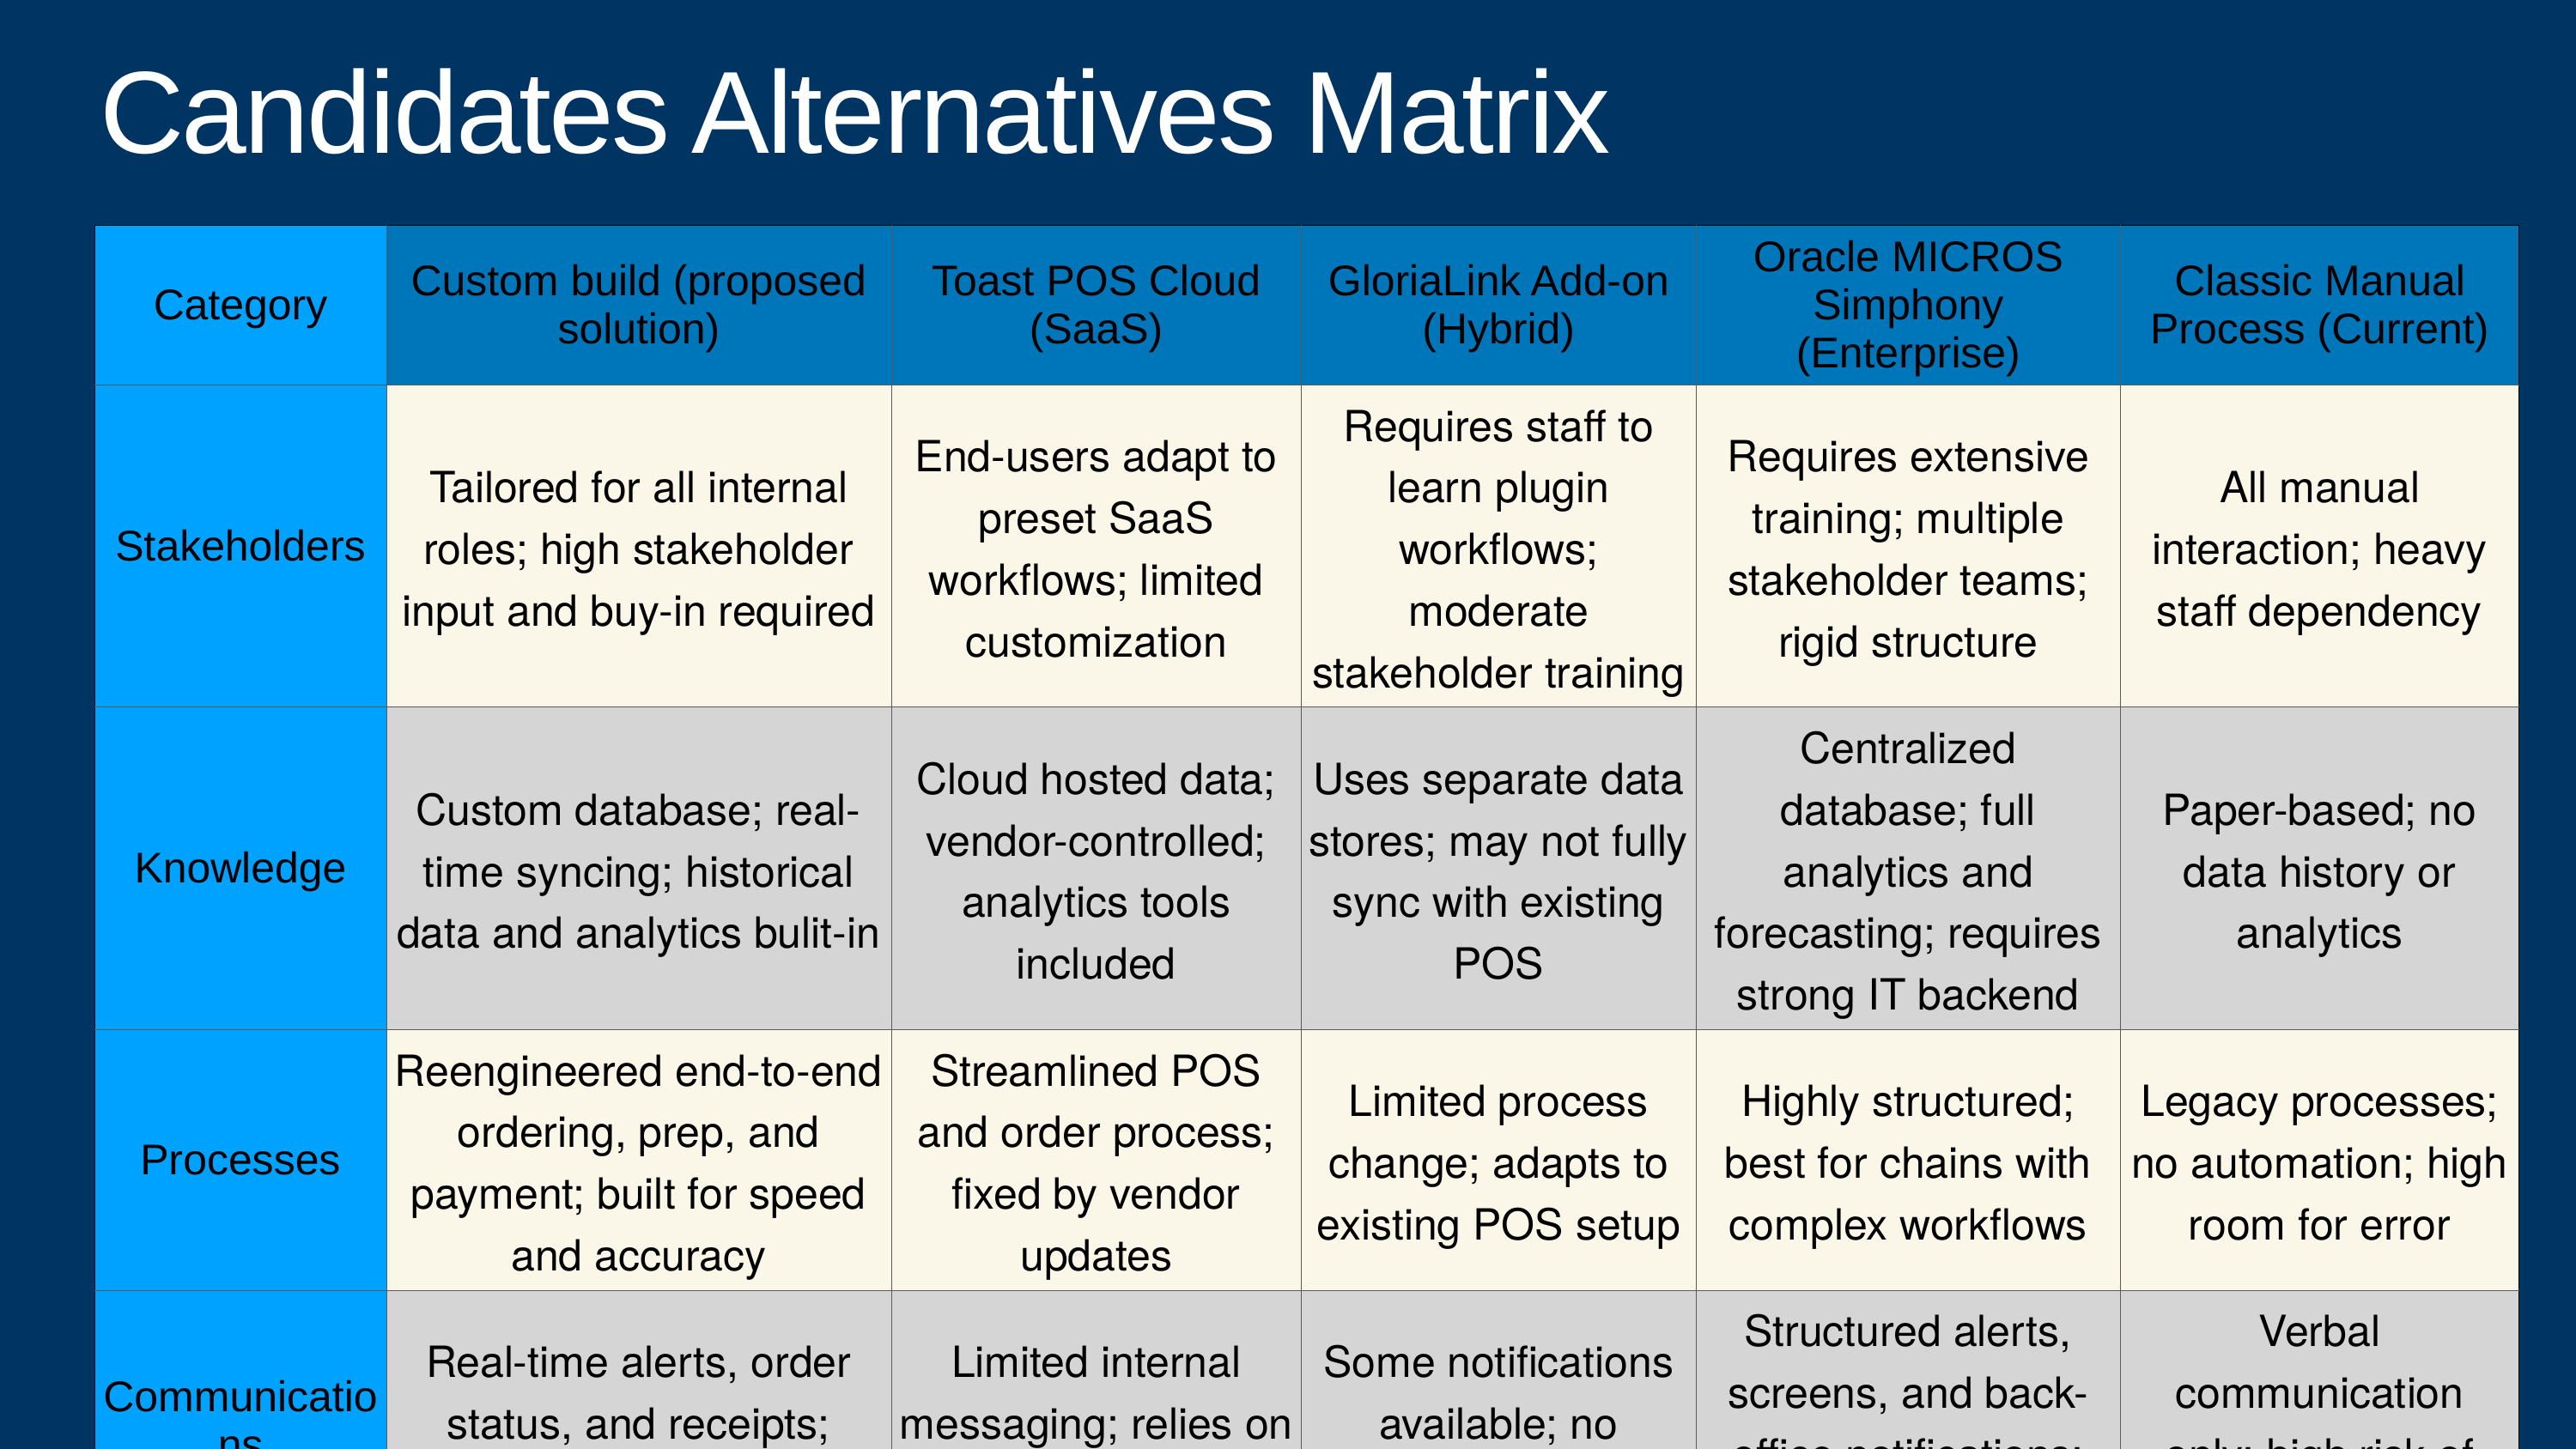

# Candidates Alternatives Matrix
| Category | Custom build (proposed solution) | Toast POS Cloud (SaaS) | GloriaLink Add-on (Hybrid) | Oracle MICROS Simphony (Enterprise) | Classic Manual Process (Current) |
| --- | --- | --- | --- | --- | --- |
| Stakeholders | Tailored for all internal roles; high stakeholder input and buy-in required | End-users adapt to preset SaaS workflows; limited customization | Requires staff to learn plugin workflows; moderate stakeholder training | Requires extensive training; multiple stakeholder teams; rigid structure | All manual interaction; heavy staff dependency |
| Knowledge | Custom database; real-time syncing; historical data and analytics bulit-in | Cloud hosted data; vendor-controlled; analytics tools included | Uses separate data stores; may not fully sync with existing POS | Centralized database; full analytics and forecasting; requires strong IT backend | Paper-based; no data history or analytics |
| Processes | Reengineered end-to-end ordering, prep, and payment; built for speed and accuracy | Streamlined POS and order process; fixed by vendor updates | Limited process change; adapts to existing POS setup | Highly structured; best for chains with complex workflows | Legacy processes; no automation; high room for error |
| Communications | Real-time alerts, order status, and receipts; internal message routing | Limited internal messaging; relies on UI dashboards | Some notifications available; no advanced routing | Structured alerts, screens, and back-office notifications; configurable per site | Verbal communication only; high risk of miscommunication |